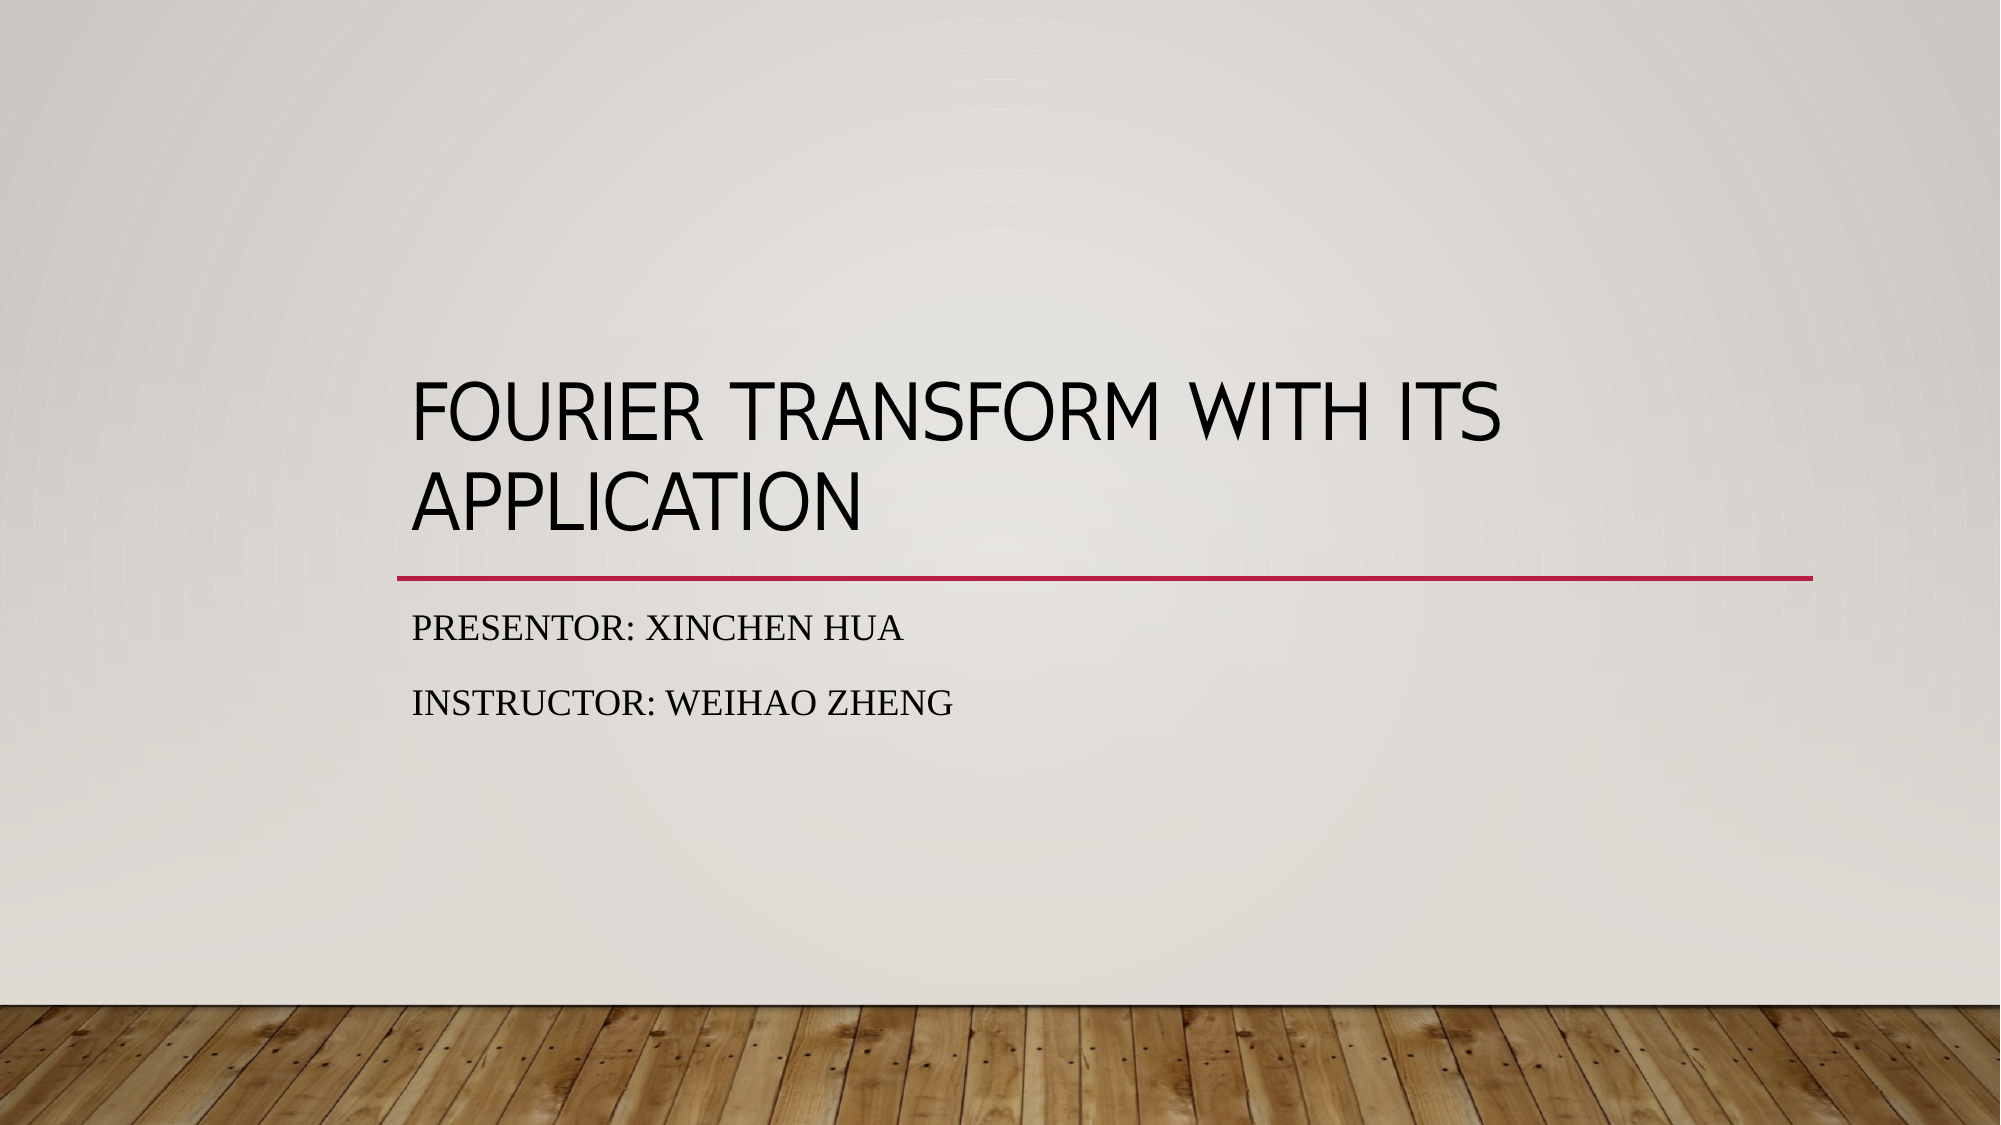

# Fourier transform with its application
pRESENTOR: XINCHEN HUA
INSTRUCTOR: WEIHAO ZHENG